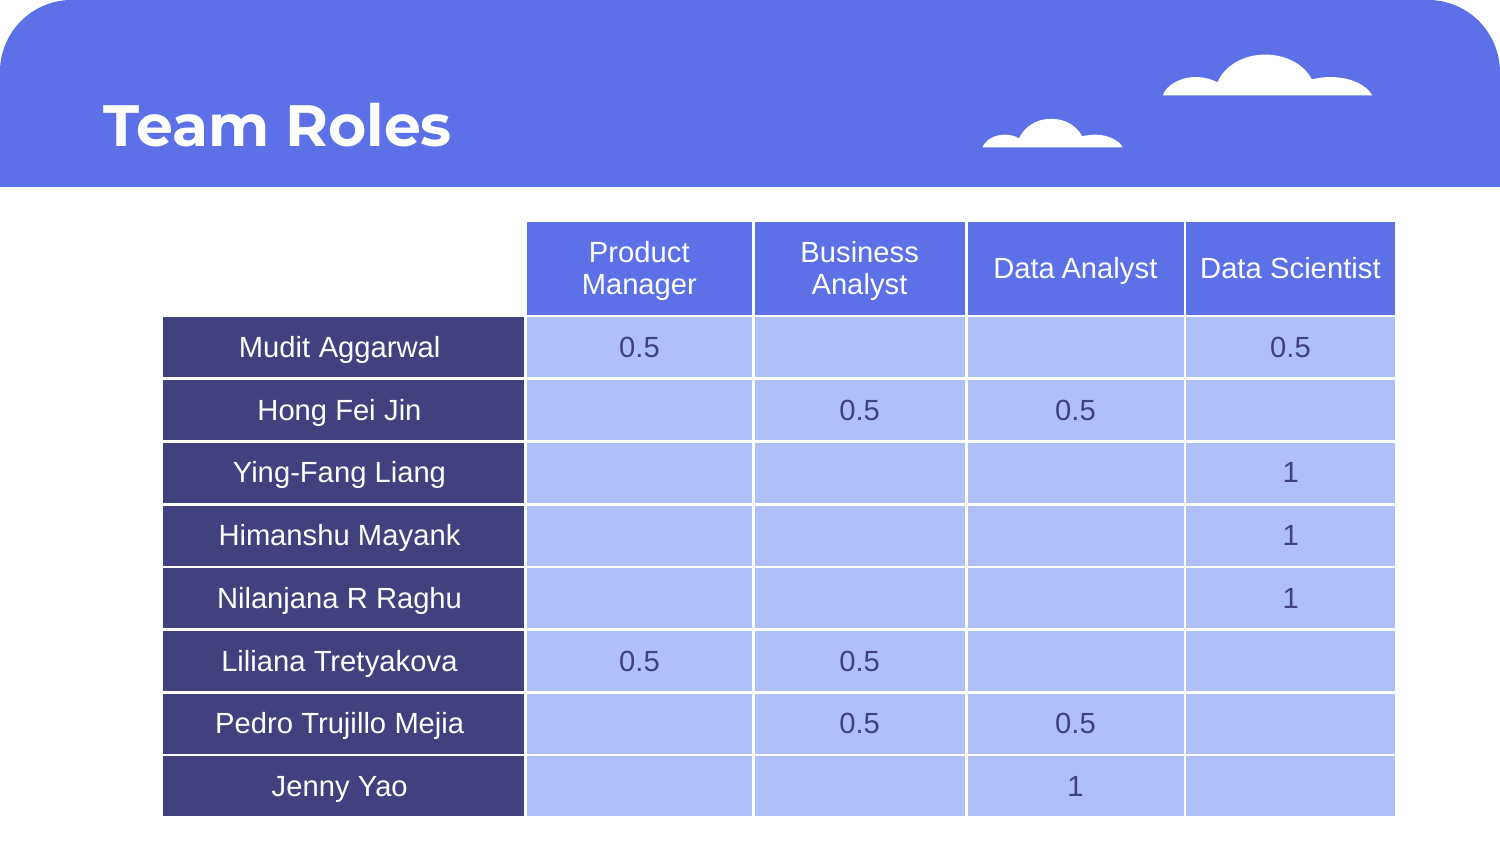

# Team Roles
|  | Product Manager | Business Analyst | Data Analyst | Data Scientist |
| --- | --- | --- | --- | --- |
| Mudit Aggarwal | 0.5 |  |  | 0.5 |
| Hong Fei Jin |  | 0.5 | 0.5 |  |
| Ying-Fang Liang |  |  |  | 1 |
| Himanshu Mayank |  |  |  | 1 |
| Nilanjana R Raghu |  |  |  | 1 |
| Liliana Tretyakova | 0.5 | 0.5 |  |  |
| Pedro Trujillo Mejia |  | 0.5 | 0.5 |  |
| Jenny Yao |  |  | 1 |  |